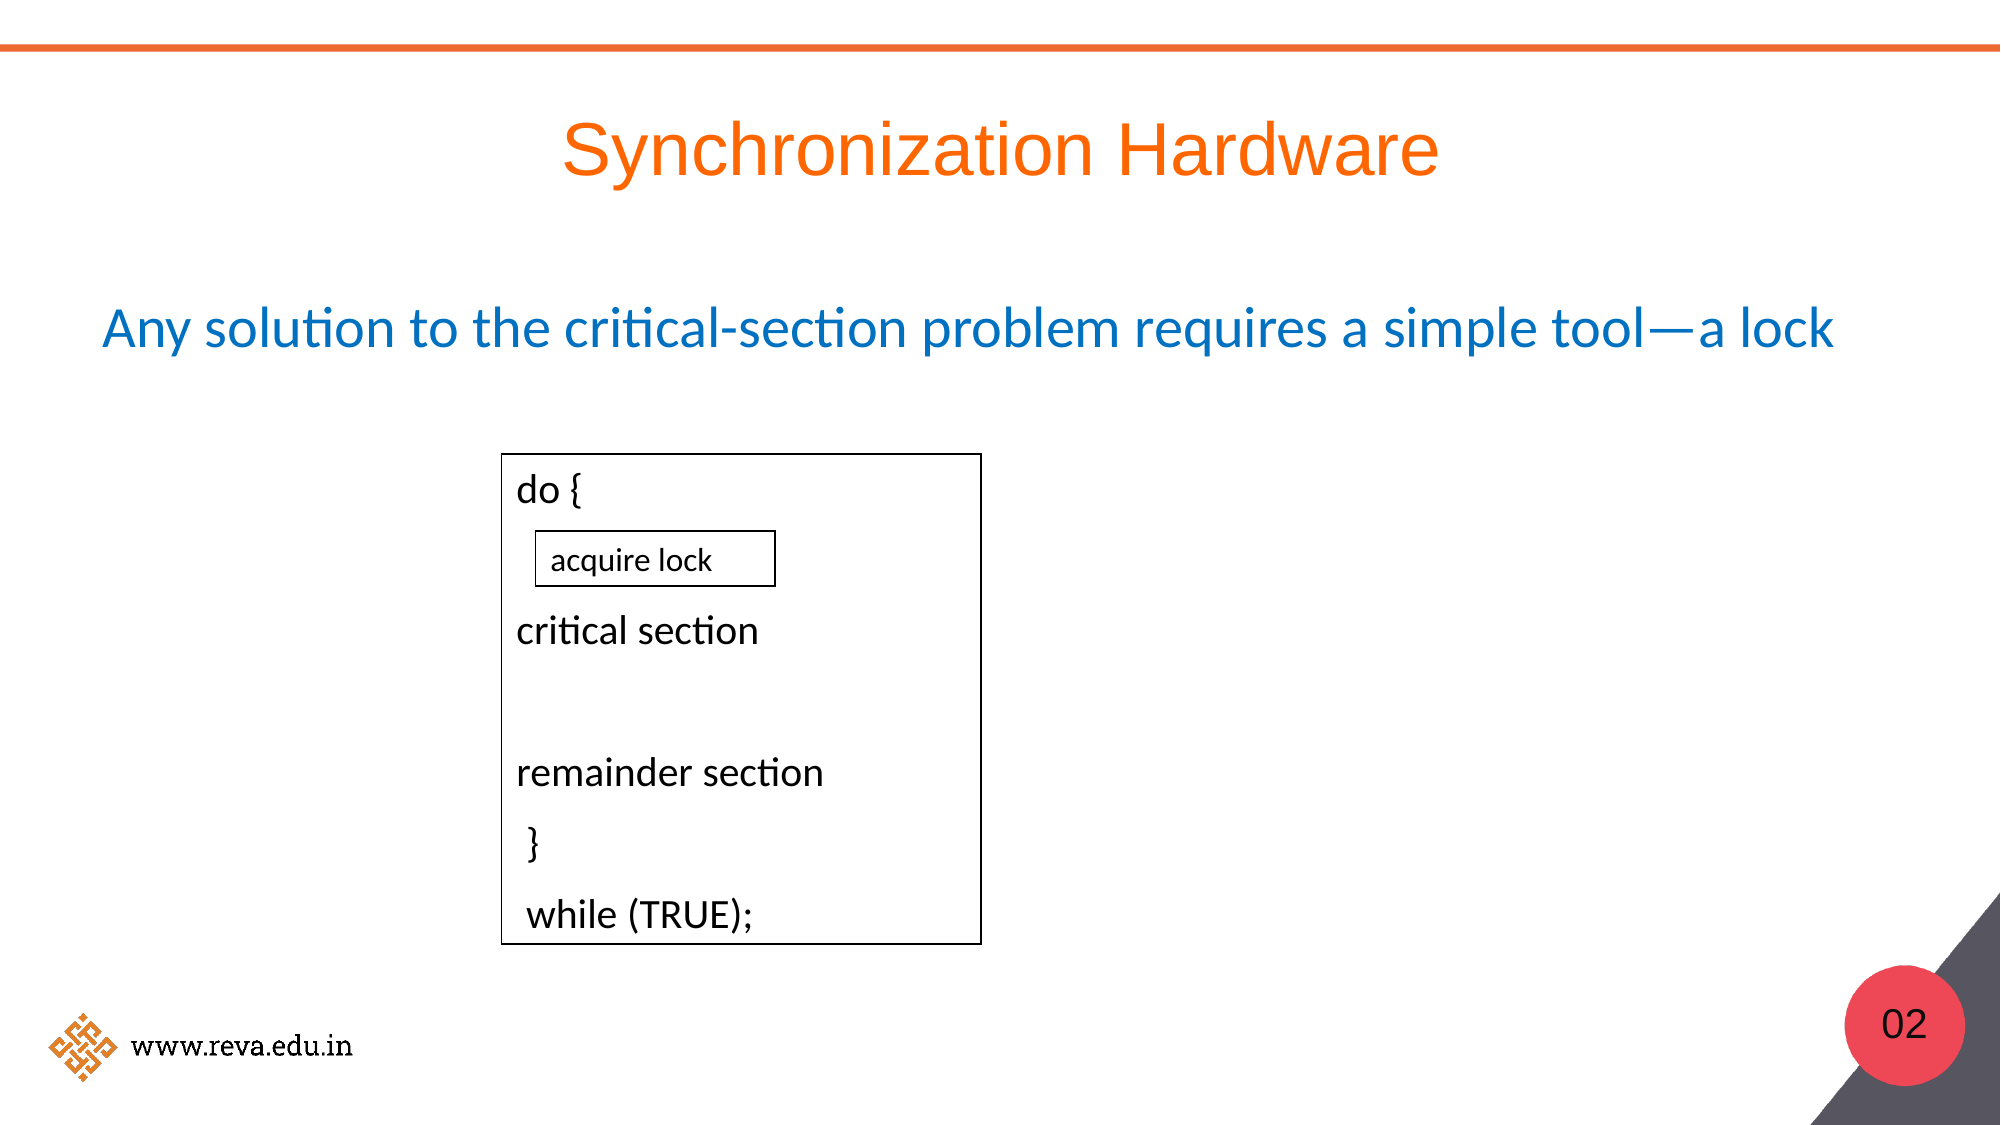

# Synchronization Hardware
Any solution to the critical-section problem requires a simple tool—a lock
do {

critical section

remainder section
 }
 while (TRUE);
acquire lock
02